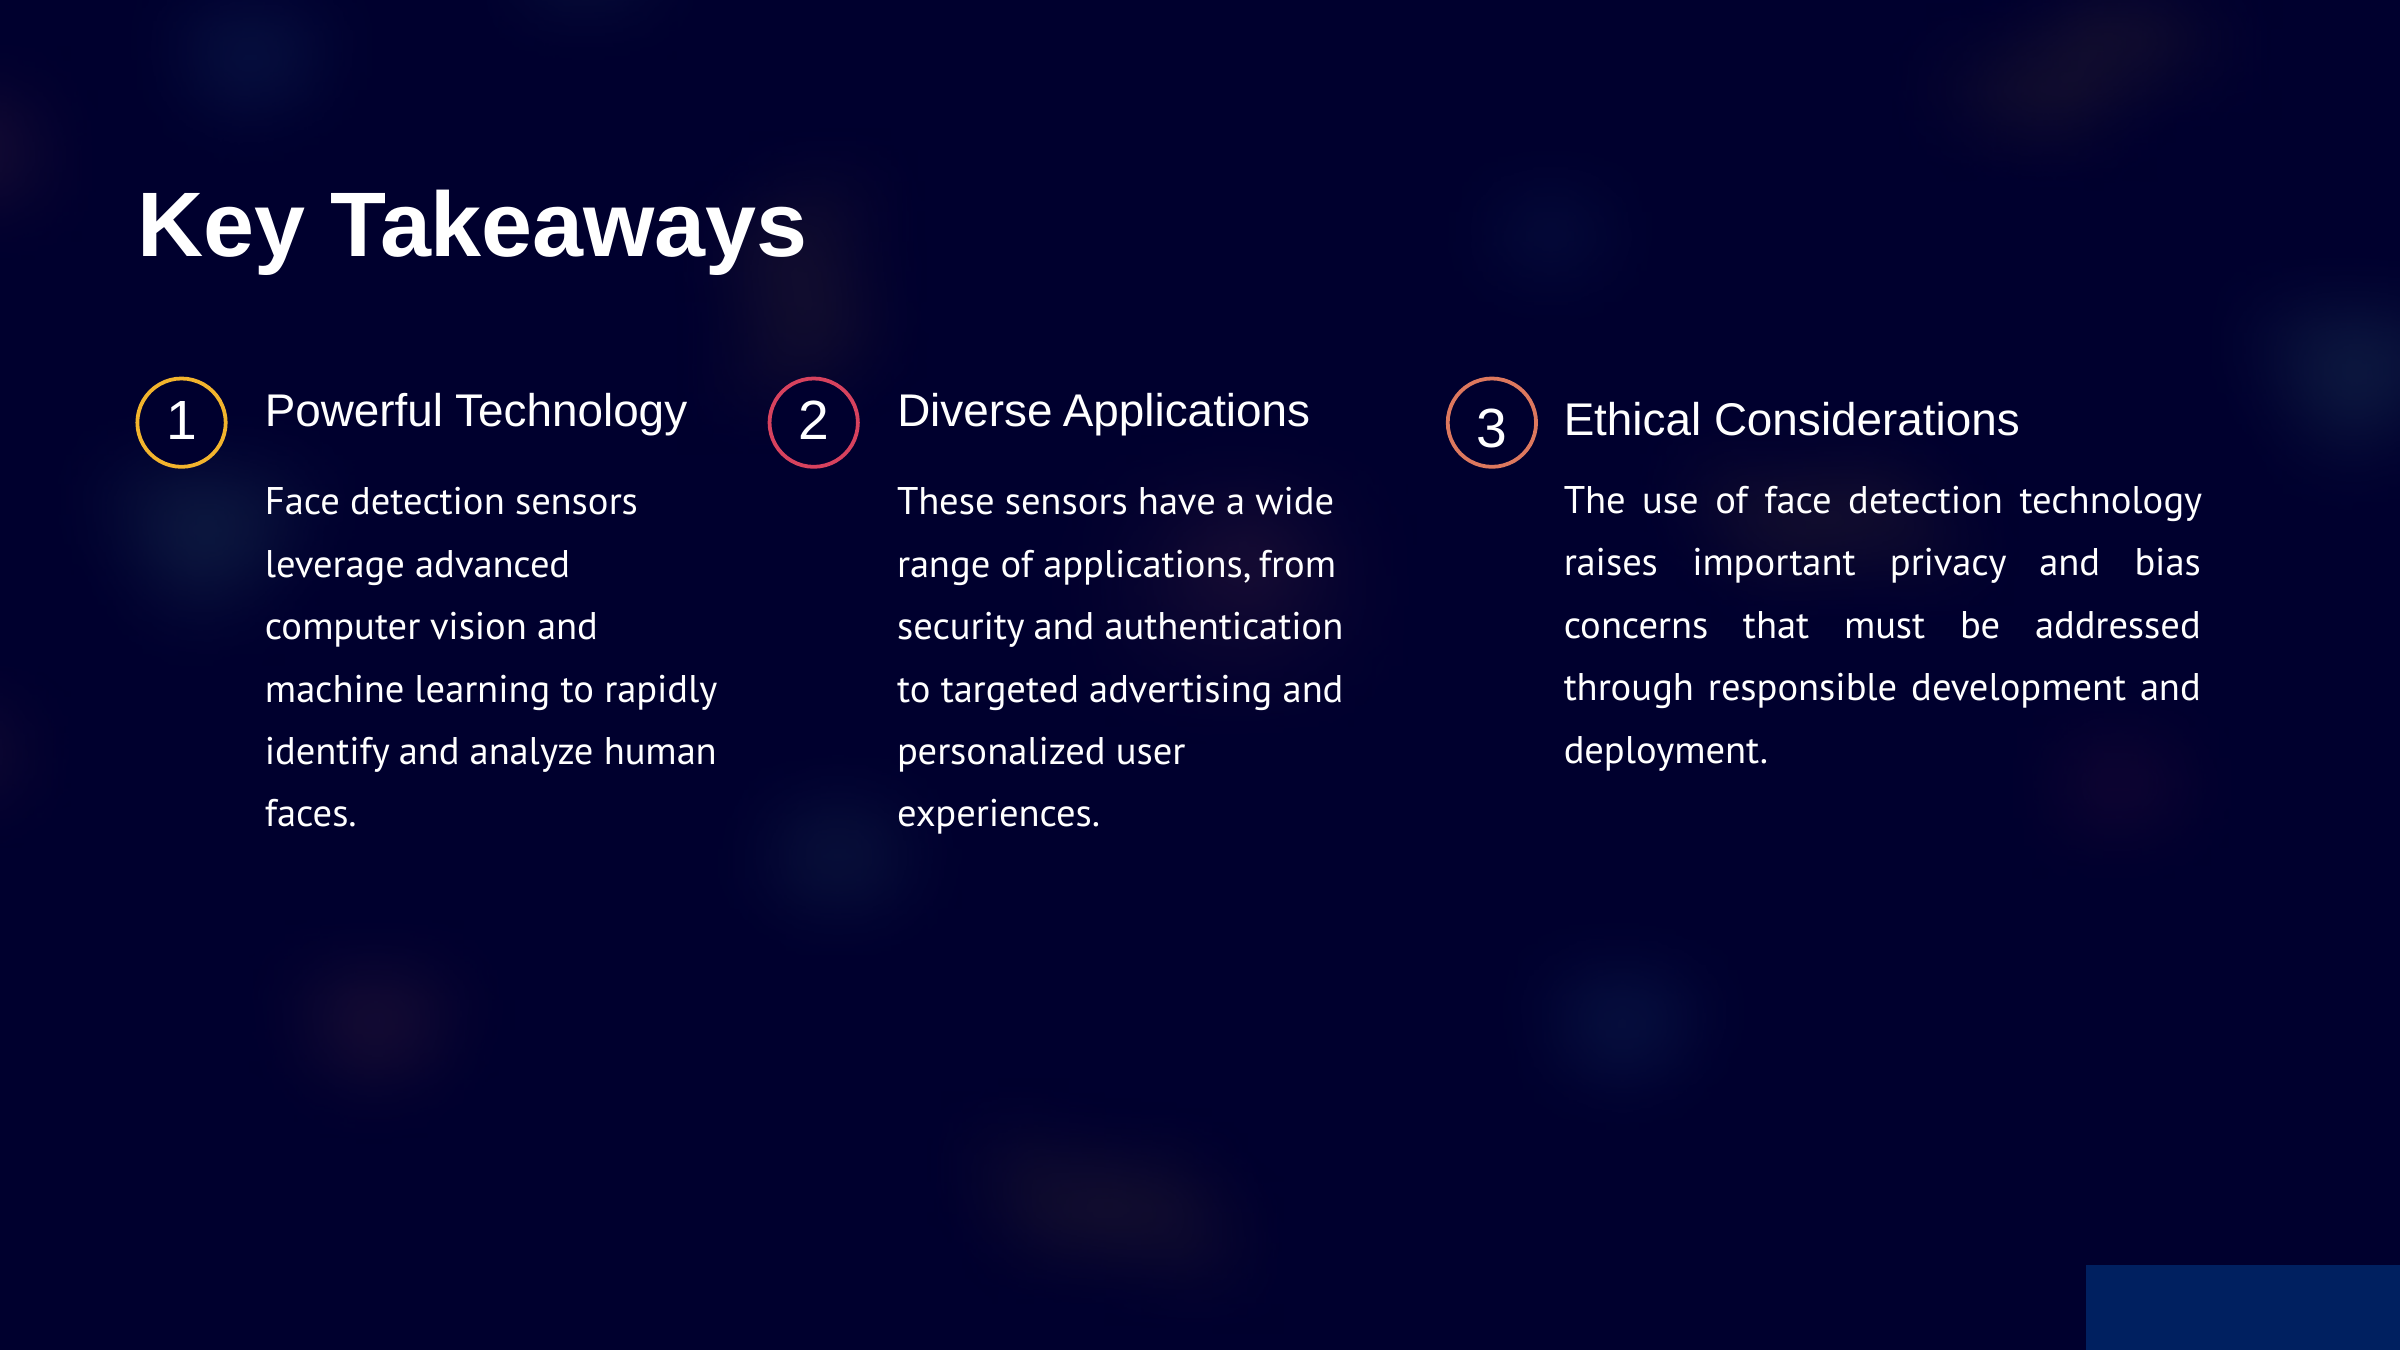

Key Takeaways

Powerful Technology

Diverse Applications

Ethical Considerations
1
2
3
The use of face detection technology raises important privacy and bias concerns that must be addressed through responsible development and deployment.
Face detection sensors leverage advanced computer vision and machine learning to rapidly identify and analyze human faces.
These sensors have a wide range of applications, from security and authentication to targeted advertising and personalized user experiences.